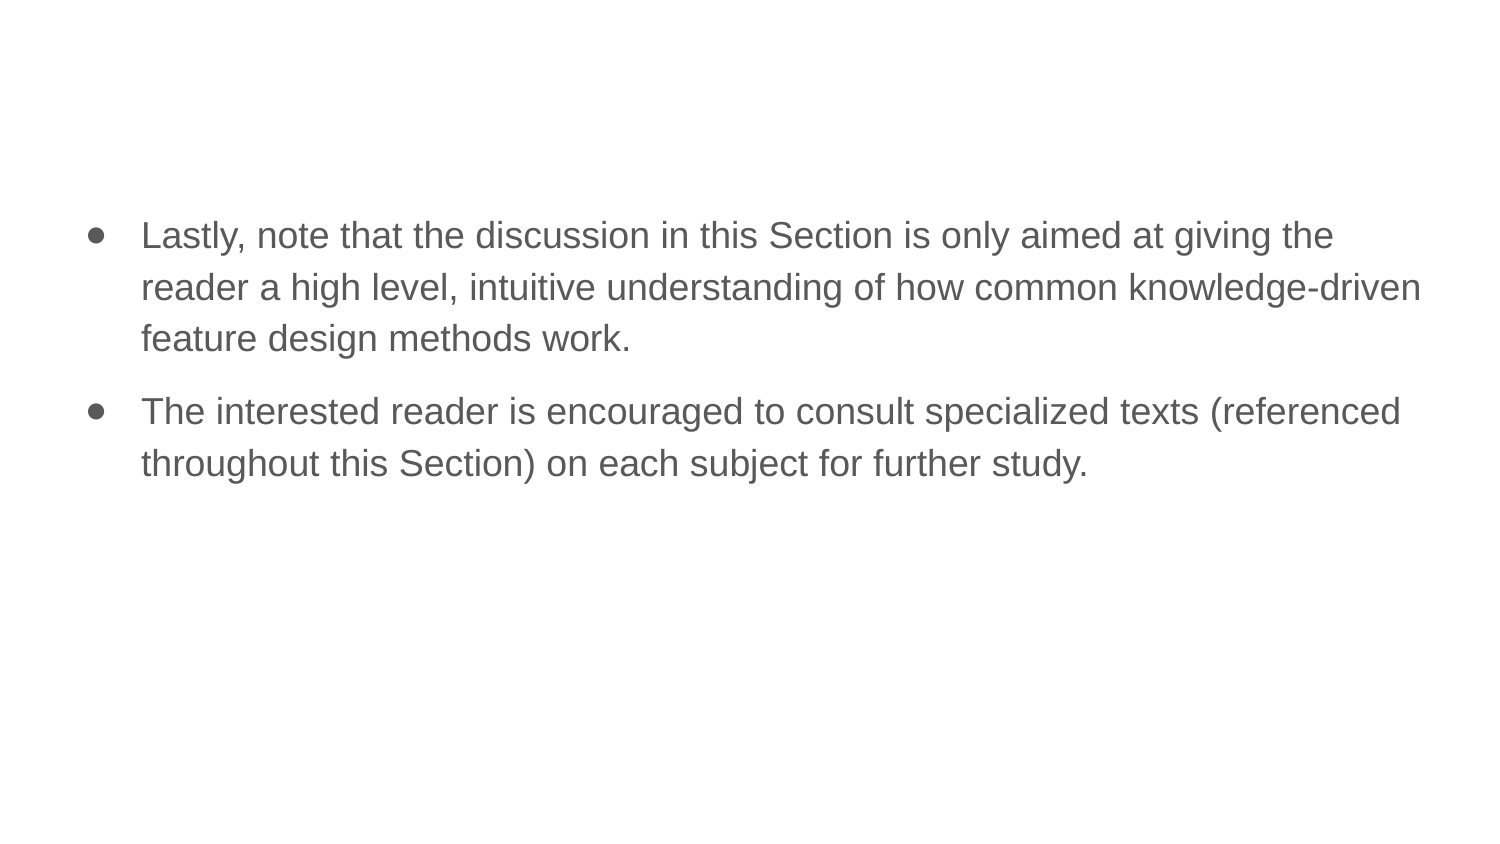

Lastly, note that the discussion in this Section is only aimed at giving the reader a high level, intuitive understanding of how common knowledge-driven feature design methods work.
The interested reader is encouraged to consult specialized texts (referenced throughout this Section) on each subject for further study.